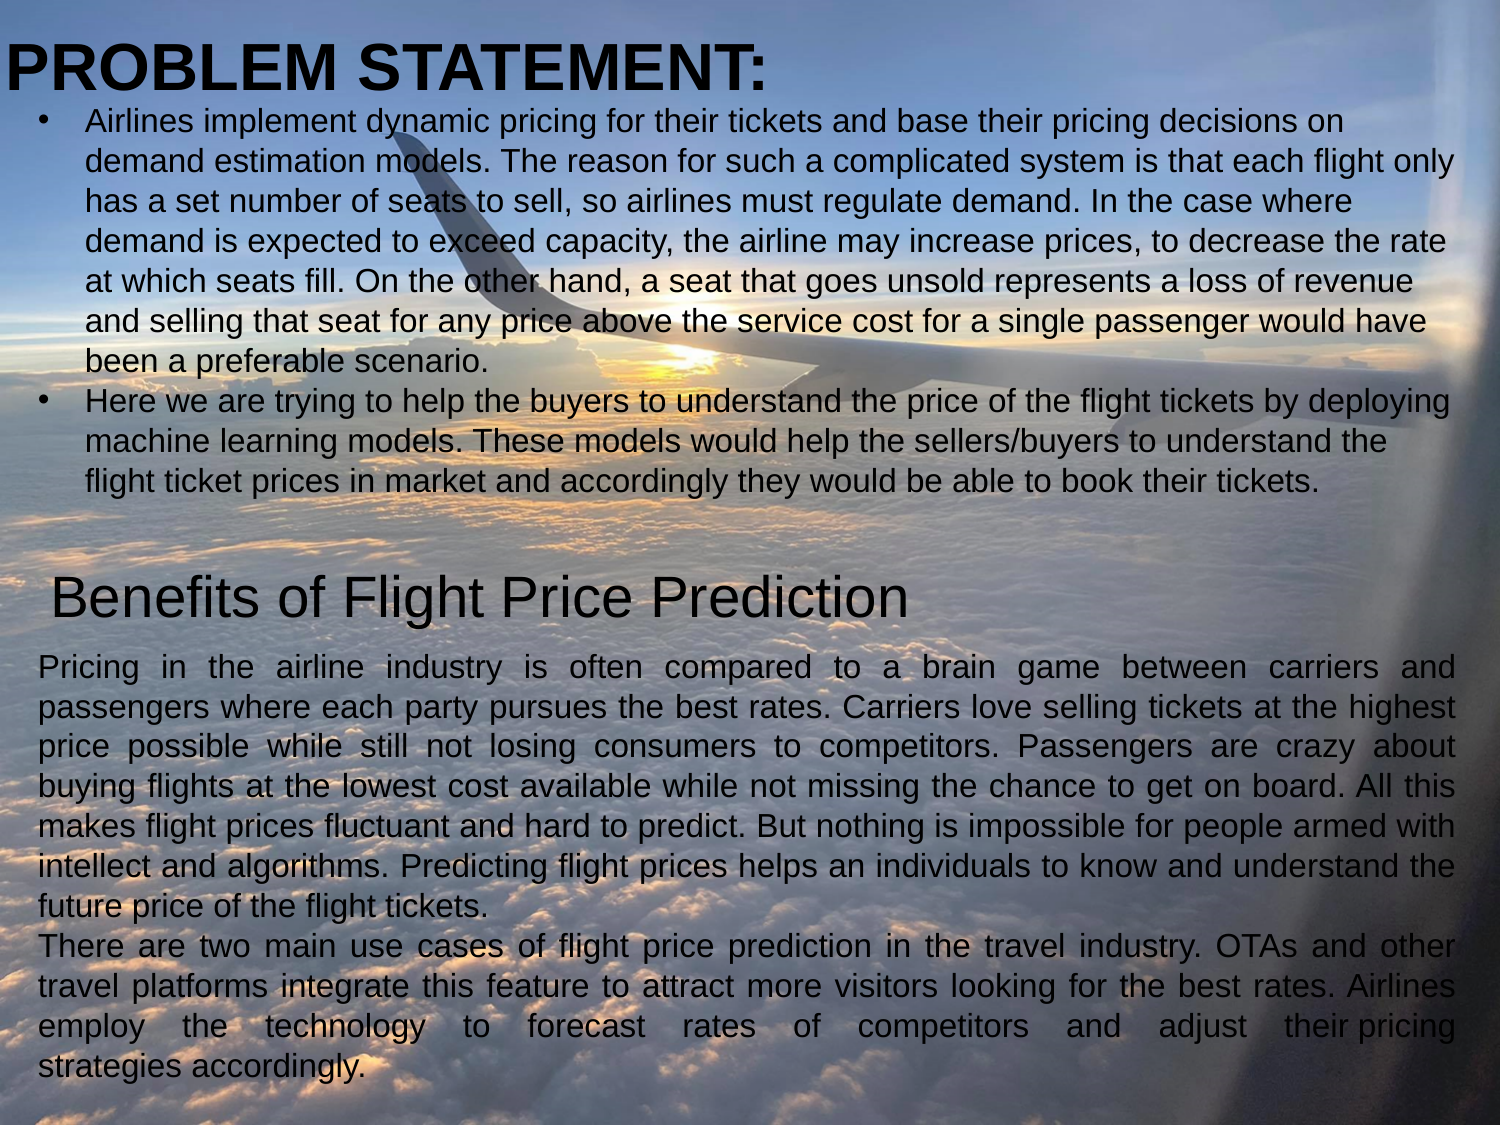

PROBLEM STATEMENT:
Airlines implement dynamic pricing for their tickets and base their pricing decisions on demand estimation models. The reason for such a complicated system is that each flight only has a set number of seats to sell, so airlines must regulate demand. In the case where demand is expected to exceed capacity, the airline may increase prices, to decrease the rate at which seats fill. On the other hand, a seat that goes unsold represents a loss of revenue and selling that seat for any price above the service cost for a single passenger would have been a preferable scenario.
Here we are trying to help the buyers to understand the price of the flight tickets by deploying machine learning models. These models would help the sellers/buyers to understand the flight ticket prices in market and accordingly they would be able to book their tickets.
Benefits of Flight Price Prediction
Pricing in the airline industry is often compared to a brain game between carriers and passengers where each party pursues the best rates. Carriers love selling tickets at the highest price possible while still not losing consumers to competitors. Passengers are crazy about buying flights at the lowest cost available while not missing the chance to get on board. All this makes flight prices fluctuant and hard to predict. But nothing is impossible for people armed with intellect and algorithms. Predicting flight prices helps an individuals to know and understand the future price of the flight tickets.
There are two main use cases of flight price prediction in the travel industry. OTAs and other travel platforms integrate this feature to attract more visitors looking for the best rates. Airlines employ the technology to forecast rates of competitors and adjust their pricing strategies accordingly.